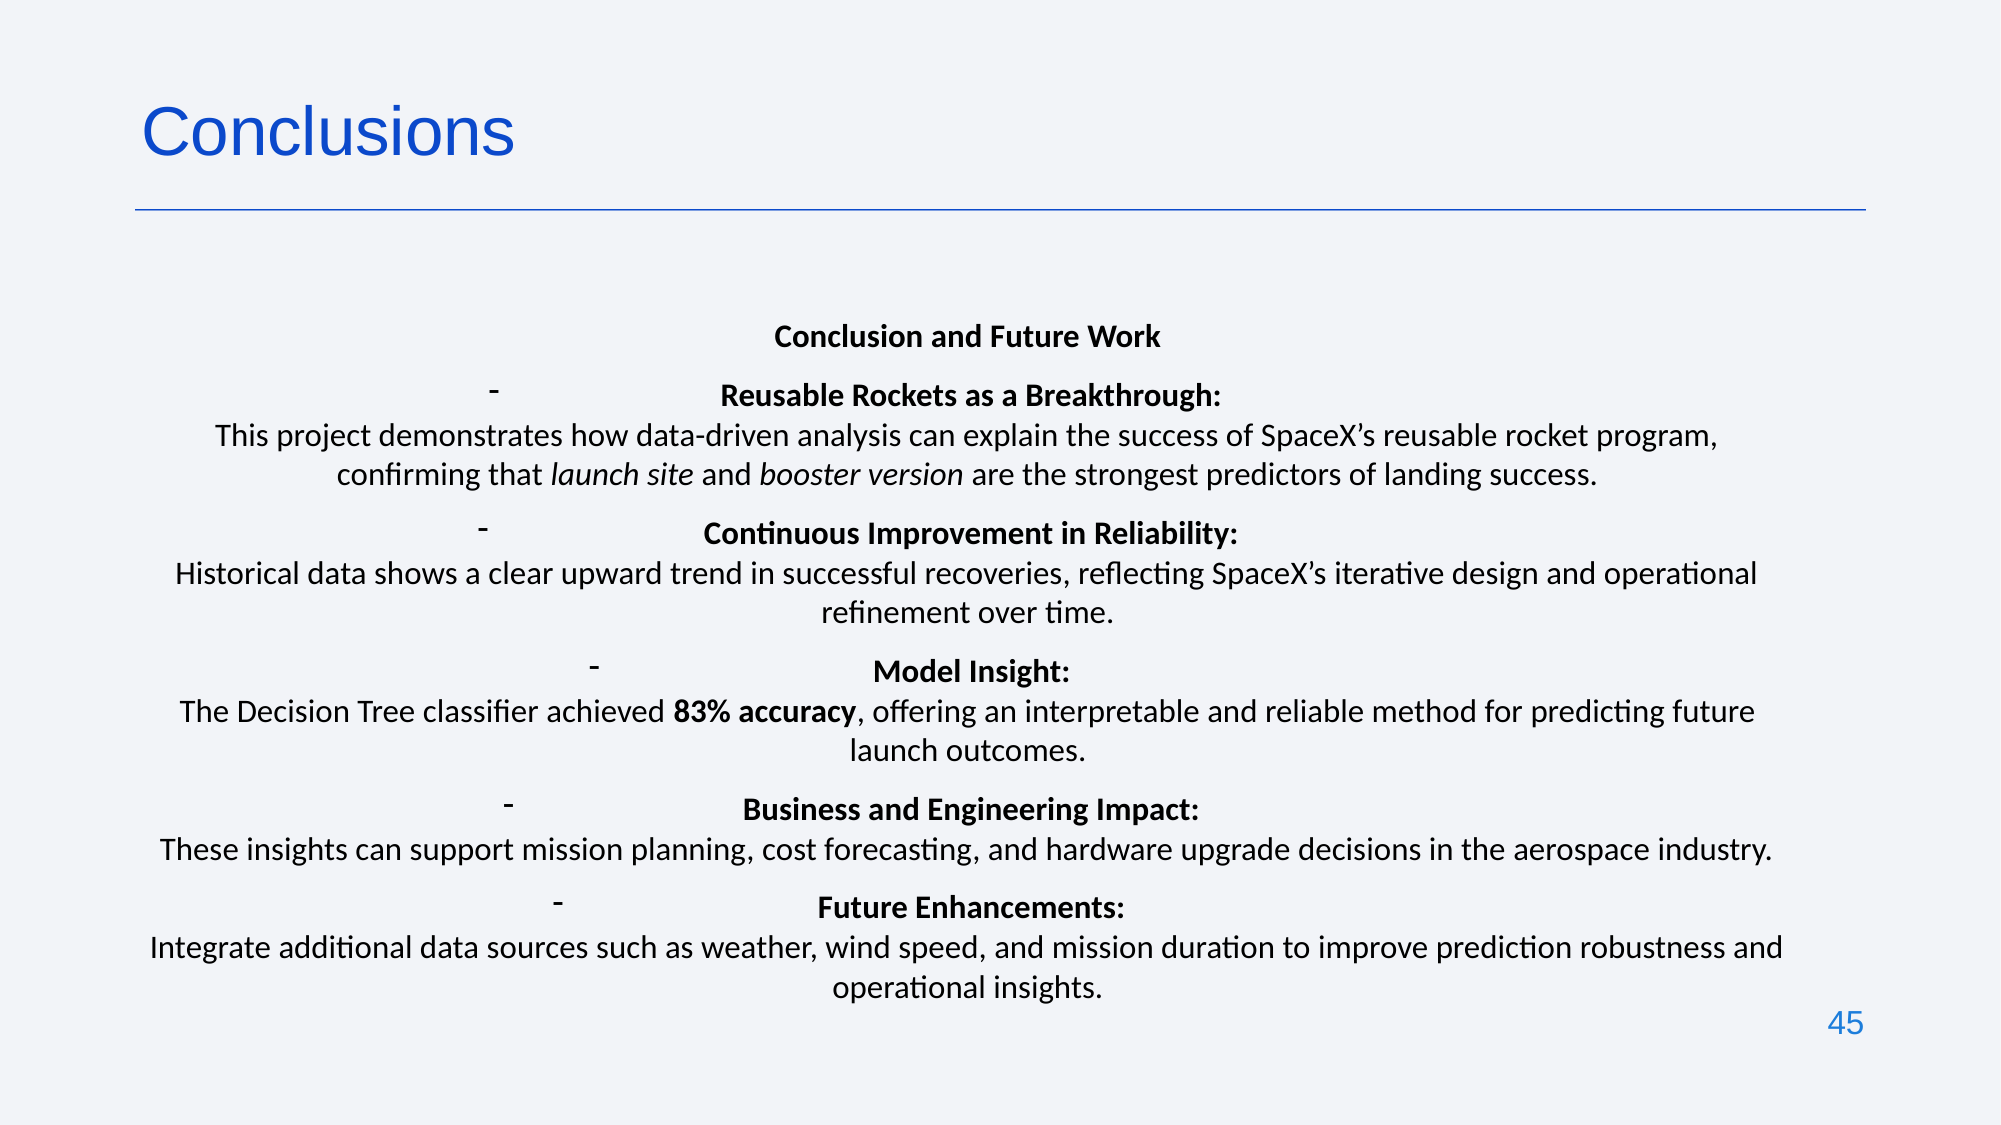

Conclusions
Conclusion and Future Work
Reusable Rockets as a Breakthrough:
This project demonstrates how data-driven analysis can explain the success of SpaceX’s reusable rocket program, confirming that launch site and booster version are the strongest predictors of landing success.
Continuous Improvement in Reliability:
Historical data shows a clear upward trend in successful recoveries, reflecting SpaceX’s iterative design and operational refinement over time.
Model Insight:
The Decision Tree classifier achieved 83% accuracy, offering an interpretable and reliable method for predicting future launch outcomes.
Business and Engineering Impact:
These insights can support mission planning, cost forecasting, and hardware upgrade decisions in the aerospace industry.
Future Enhancements:
Integrate additional data sources such as weather, wind speed, and mission duration to improve prediction robustness and operational insights.
45